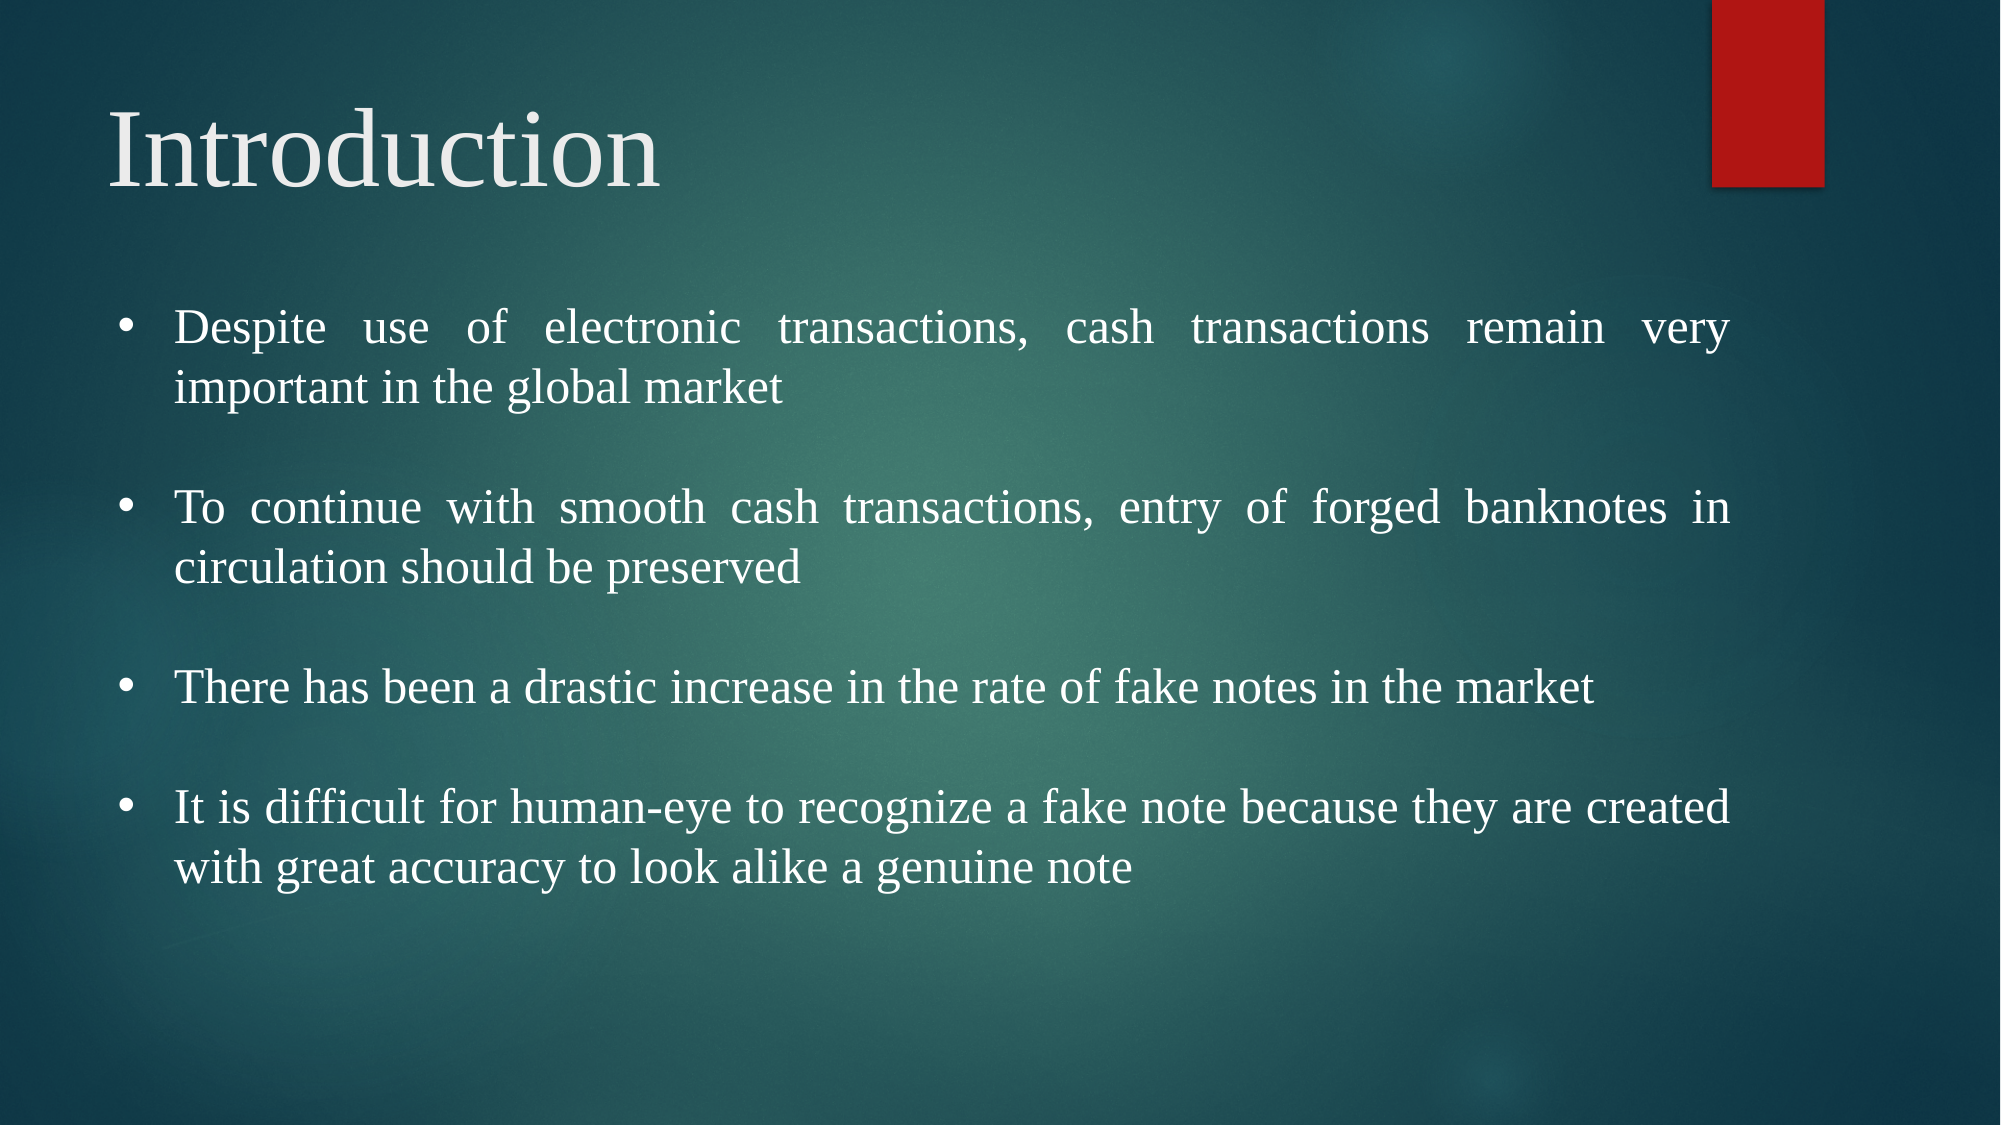

# Introduction
Despite use of electronic transactions, cash transactions remain very important in the global market

To continue with smooth cash transactions, entry of forged banknotes in circulation should be preserved

There has been a drastic increase in the rate of fake notes in the market

It is difficult for human-eye to recognize a fake note because they are created with great accuracy to look alike a genuine note